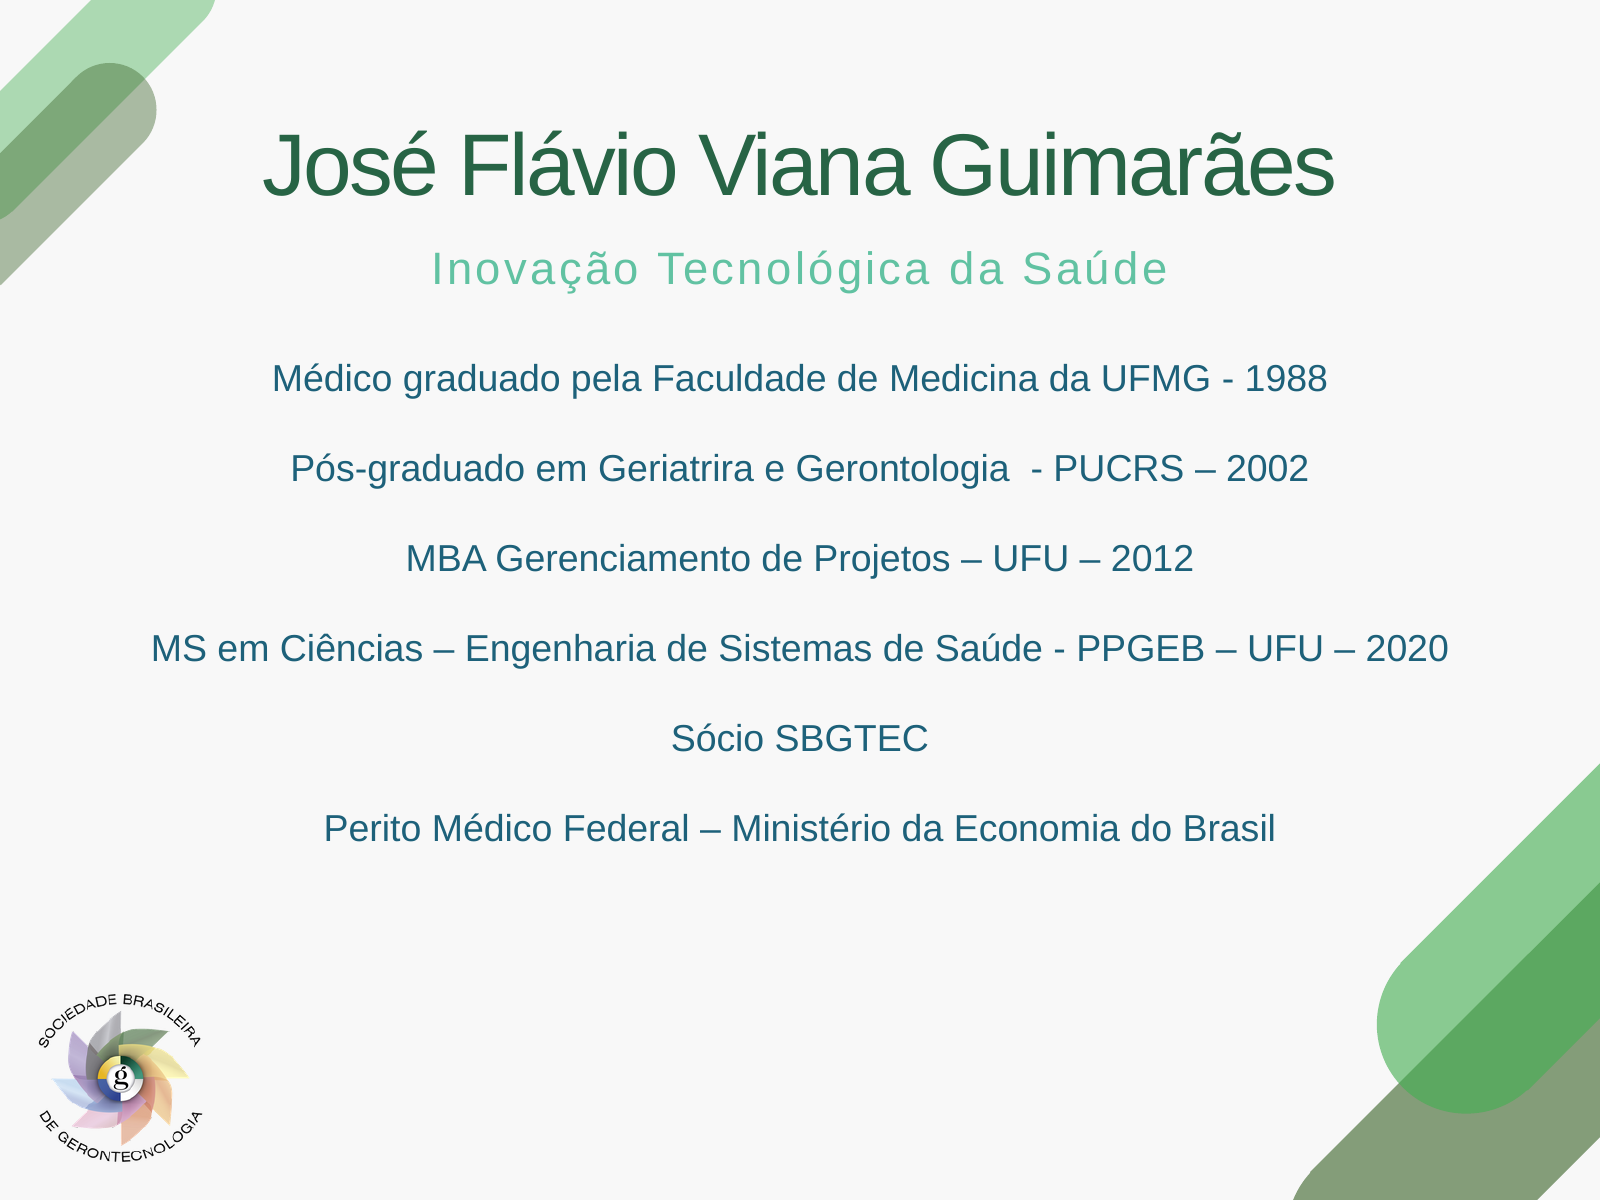

# José Flávio Viana Guimarães
Inovação Tecnológica da Saúde
Médico graduado pela Faculdade de Medicina da UFMG - 1988
Pós-graduado em Geriatrira e Gerontologia  - PUCRS – 2002
MBA Gerenciamento de Projetos – UFU – 2012
MS em Ciências – Engenharia de Sistemas de Saúde - PPGEB – UFU – 2020
Sócio SBGTEC
Perito Médico Federal – Ministério da Economia do Brasil